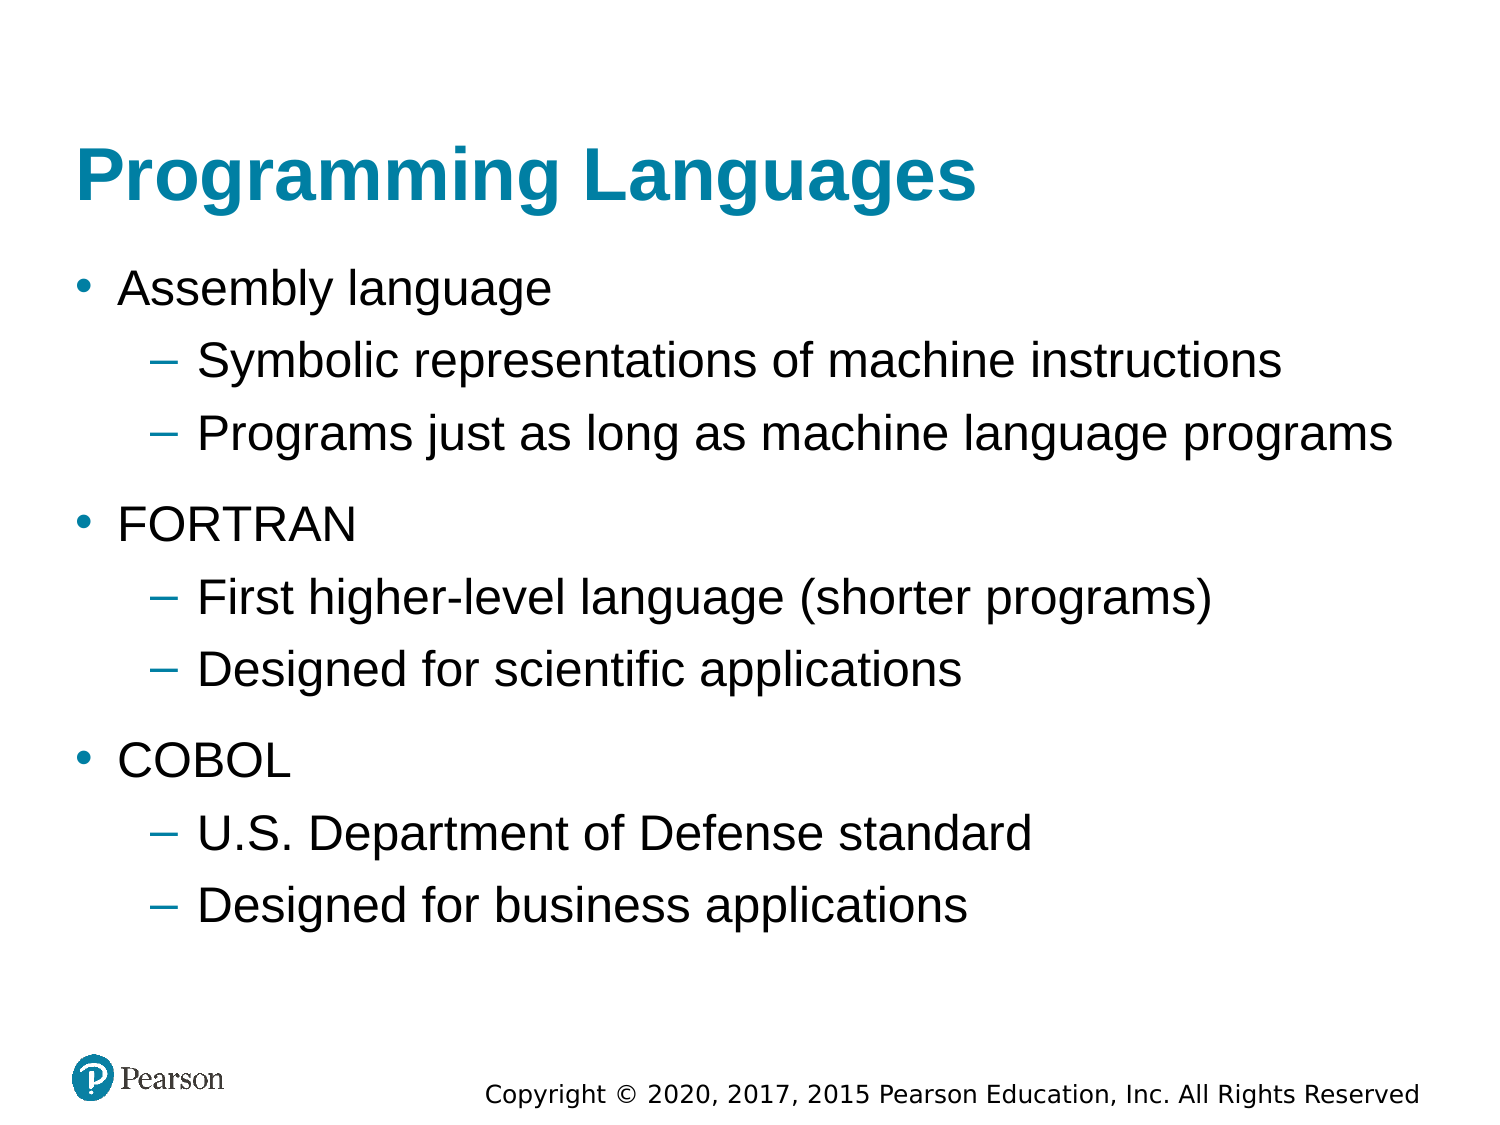

# Programming Languages
Assembly language
Symbolic representations of machine instructions
Programs just as long as machine language programs
FORTRAN
First higher-level language (shorter programs)
Designed for scientific applications
COBOL
U.S. Department of Defense standard
Designed for business applications